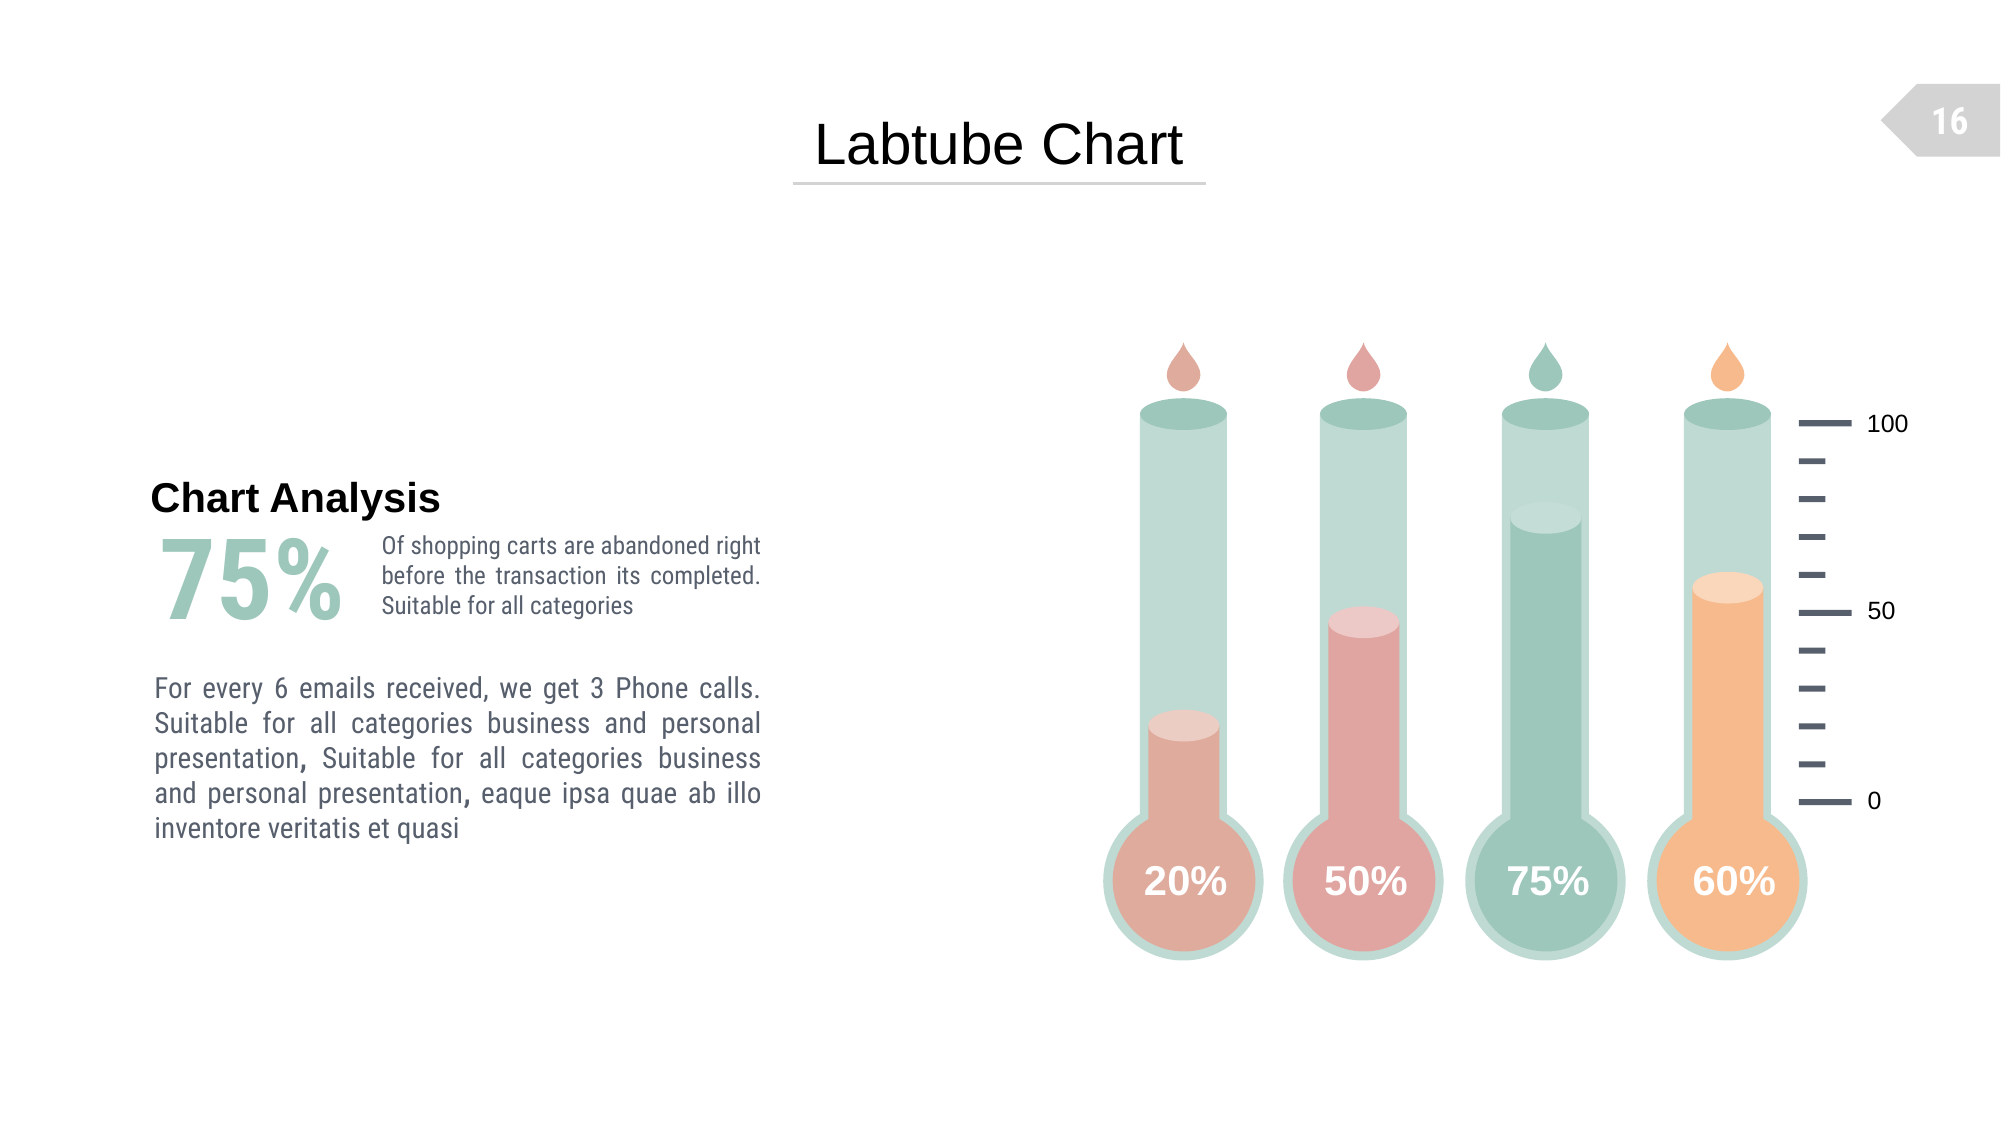

16
Labtube Chart

100

Chart Analysis

75%

Of shopping carts are abandoned right before the transaction its completed. Suitable for all categories

50

For every 6 emails received, we get 3 Phone calls. Suitable for all categories business and personal presentation, Suitable for all categories business and personal presentation, eaque ipsa quae ab illo inventore veritatis et quasi

0

20%
50%
75%
60%